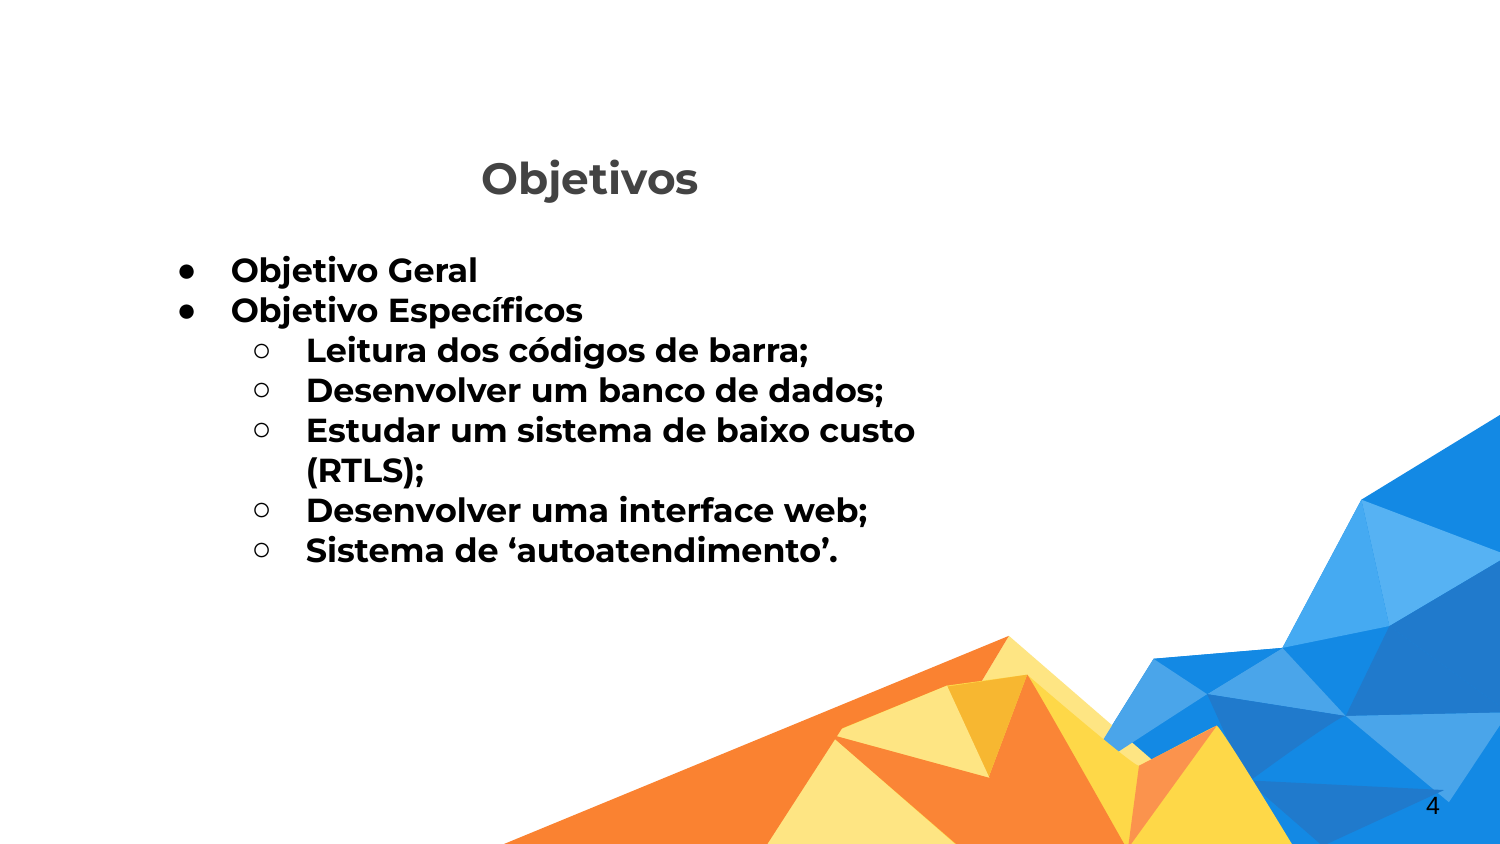

# Objetivos
Objetivo Geral
Objetivo Específicos
Leitura dos códigos de barra;
Desenvolver um banco de dados;
Estudar um sistema de baixo custo (RTLS);
Desenvolver uma interface web;
Sistema de ‘autoatendimento’.
4